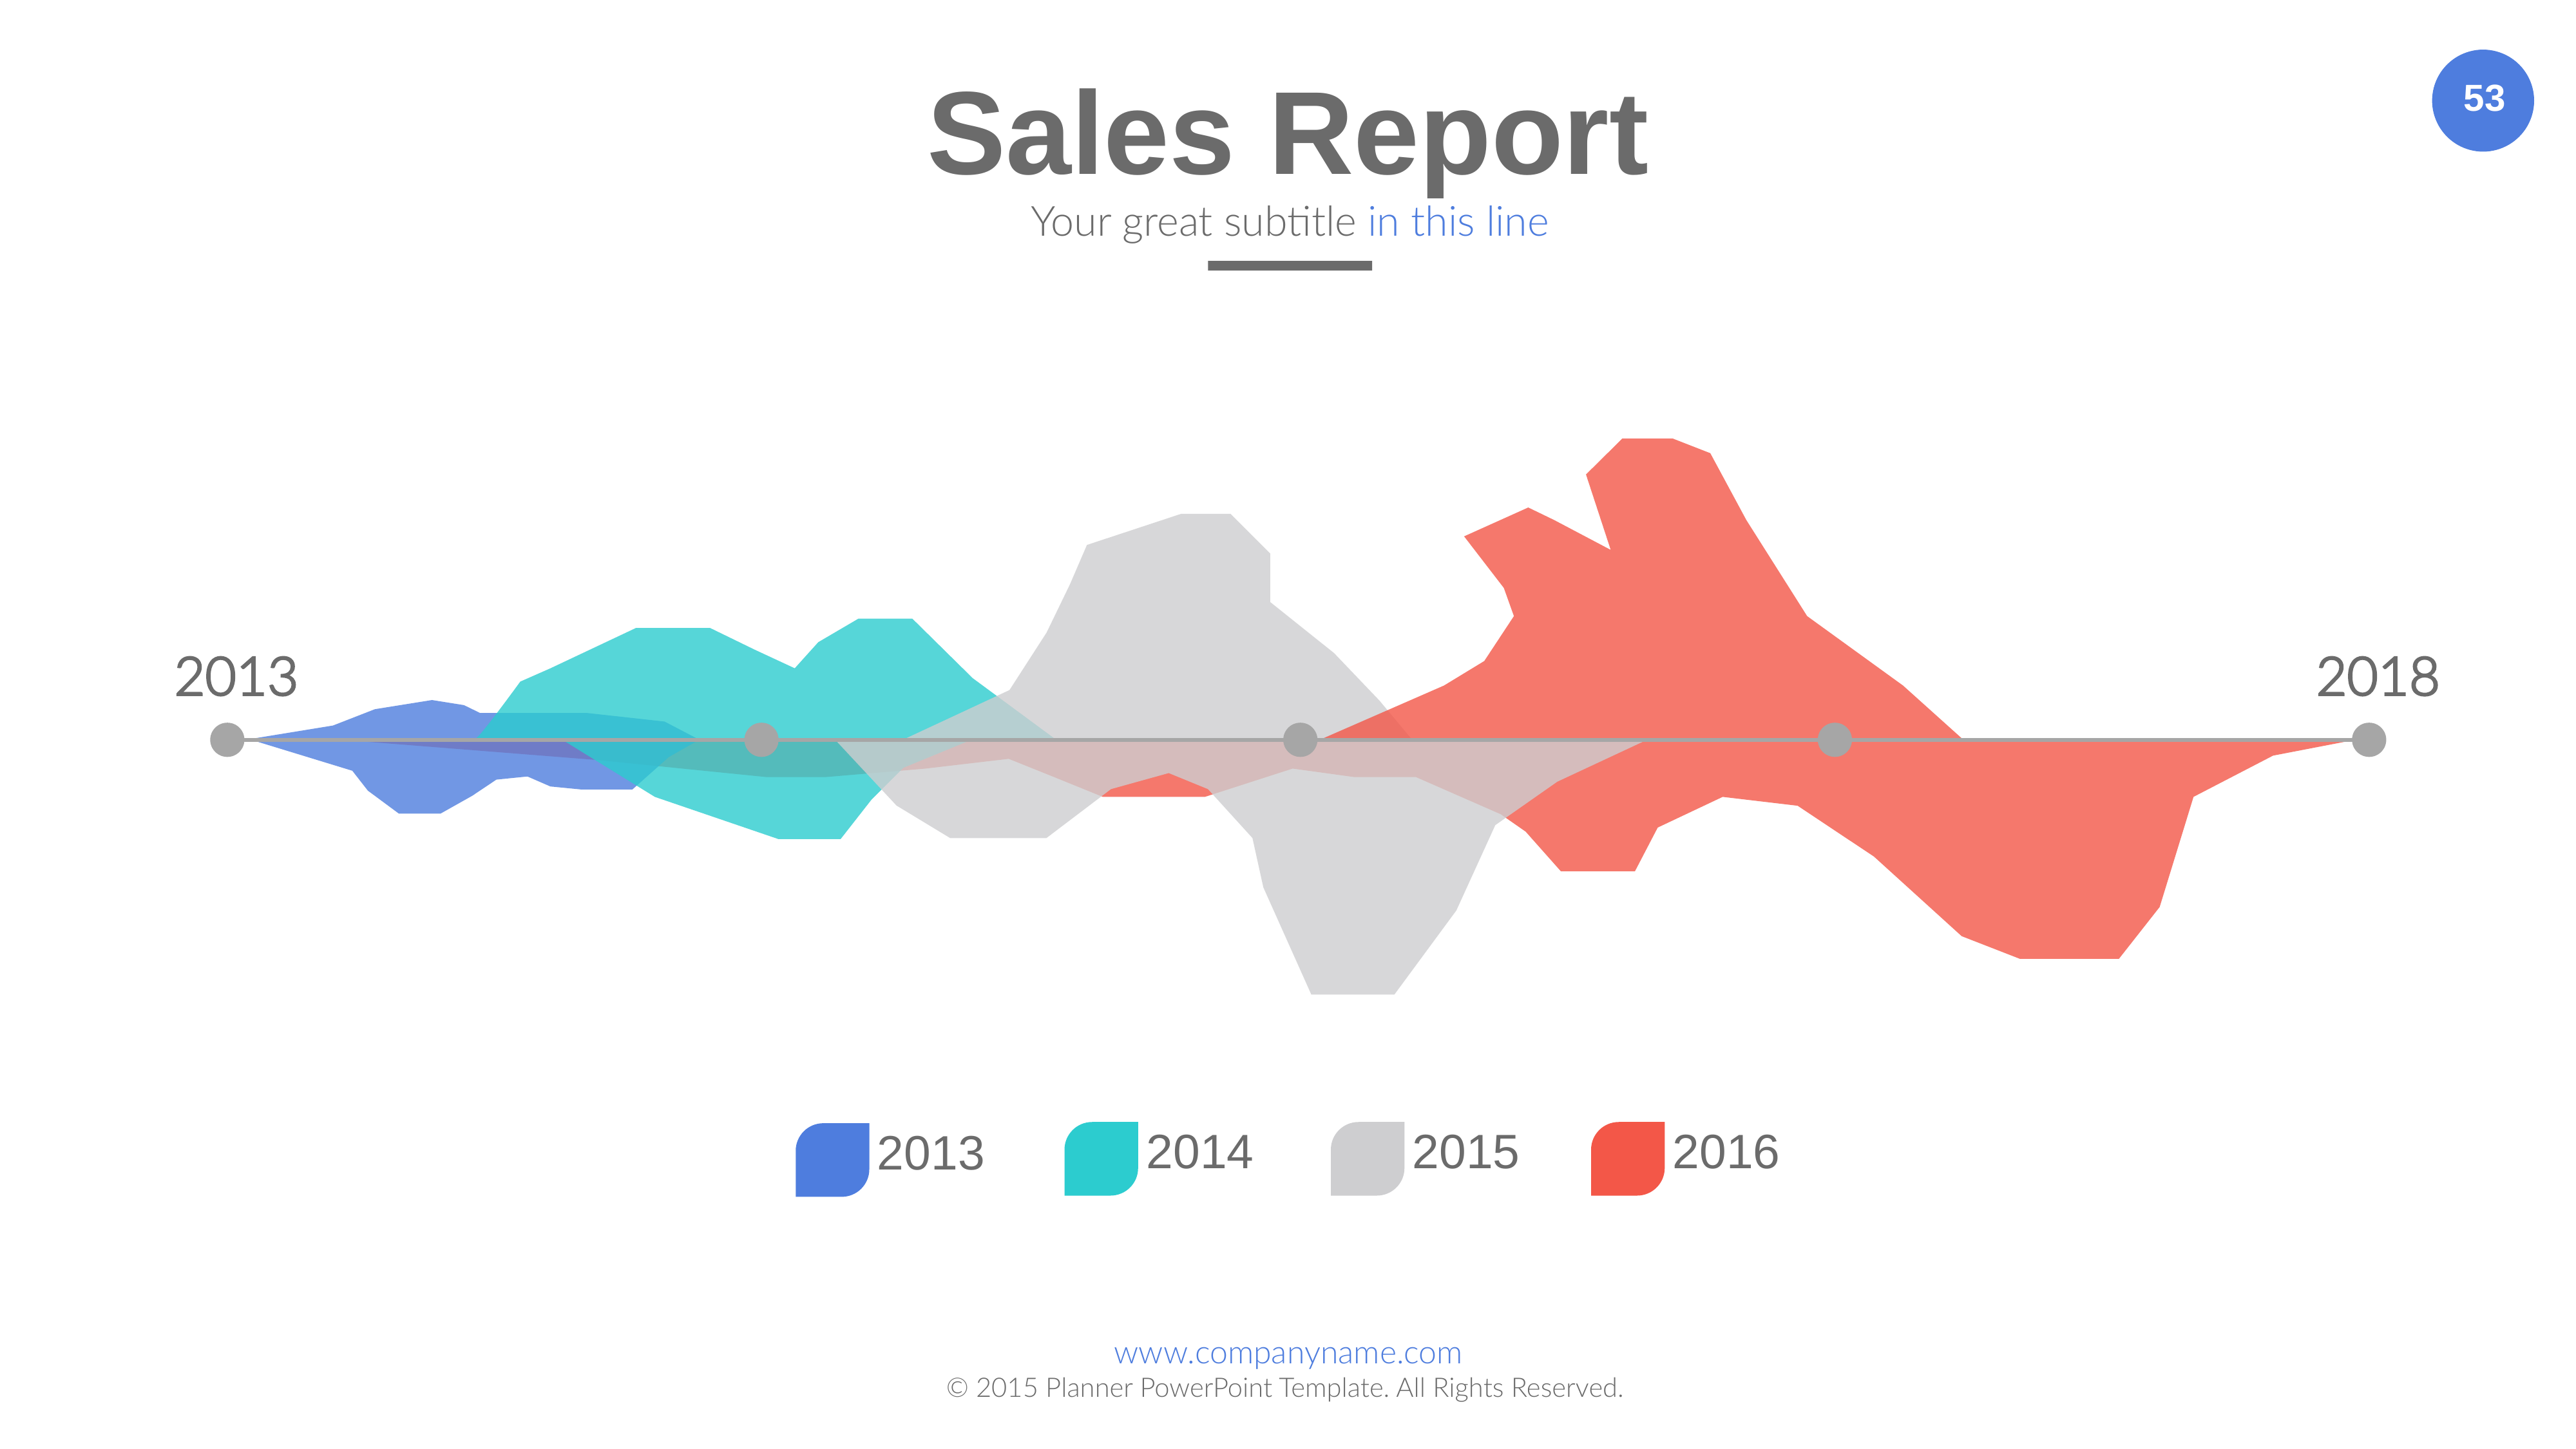

Sales Report
Your great subtitle in this line

2013
2018
2014

2015

2016

2013